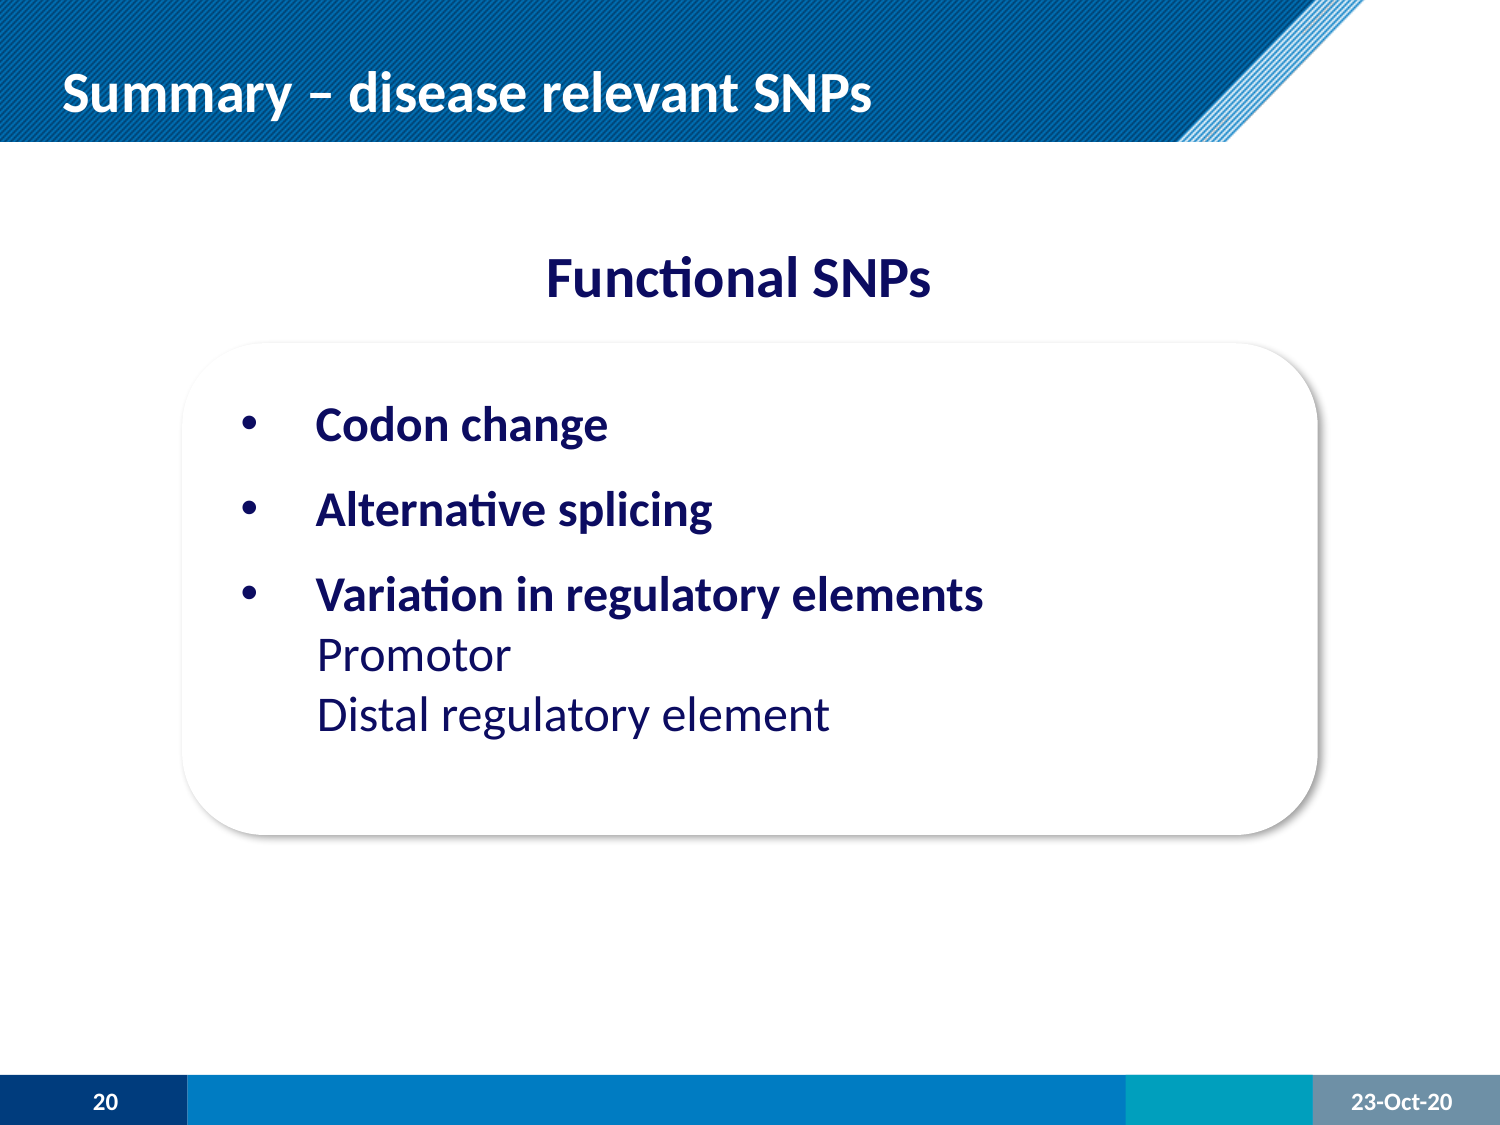

Summary – disease relevant SNPs
Functional SNPs

Codon change
Alternative splicing
Variation in regulatory elements
Promotor
Distal regulatory element
20
23-Oct-20